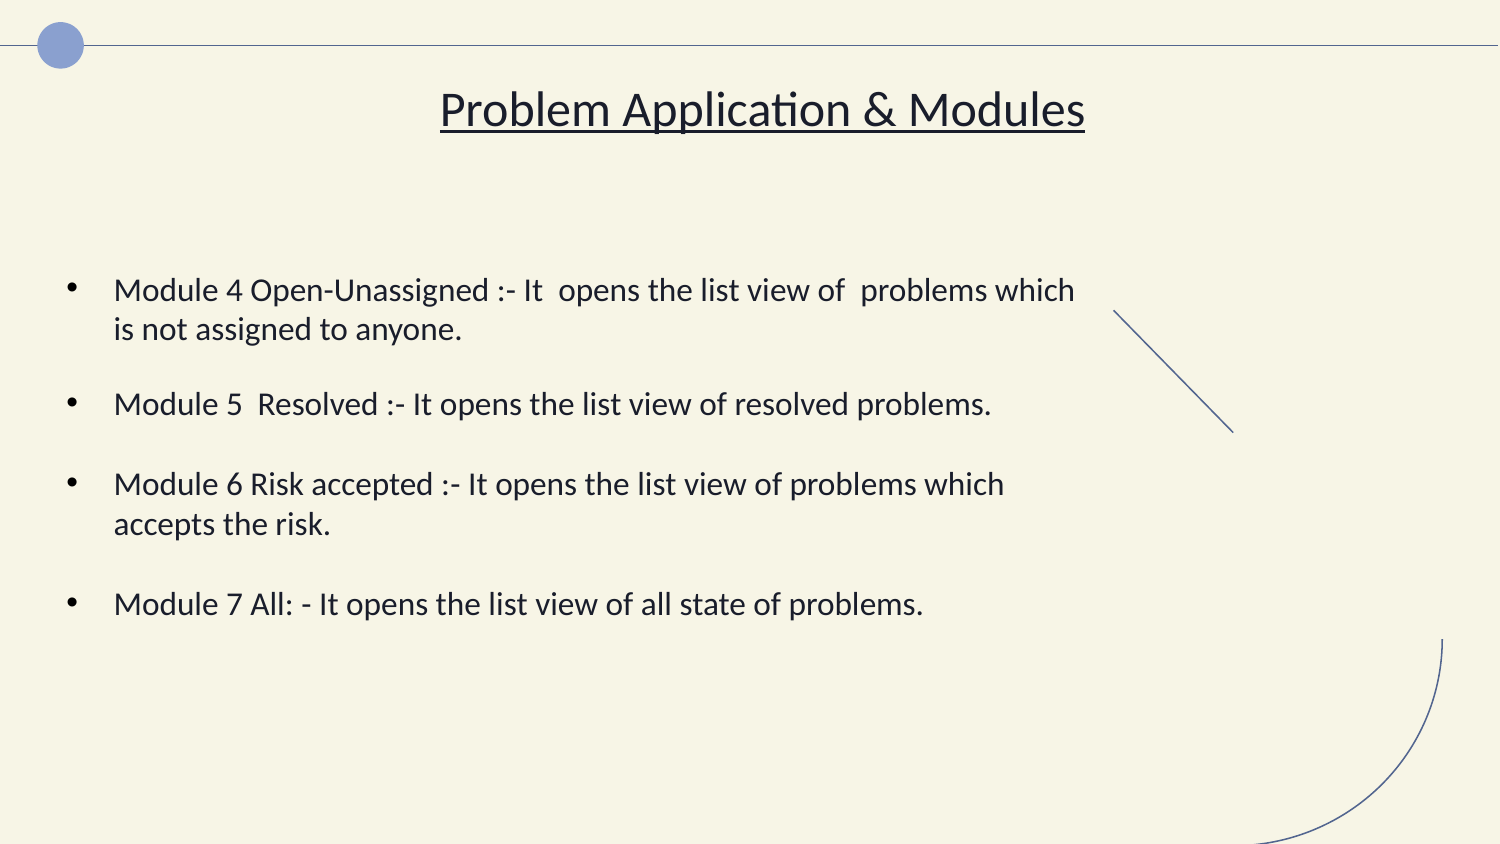

Problem Application & Modules
Module 4 Open-Unassigned :- It  opens the list view of  problems which is not assigned to anyone.

Module 5  Resolved :- It opens the list view of resolved problems.

Module 6 Risk accepted :- It opens the list view of problems which accepts the risk.

Module 7 All: - It opens the list view of all state of problems.